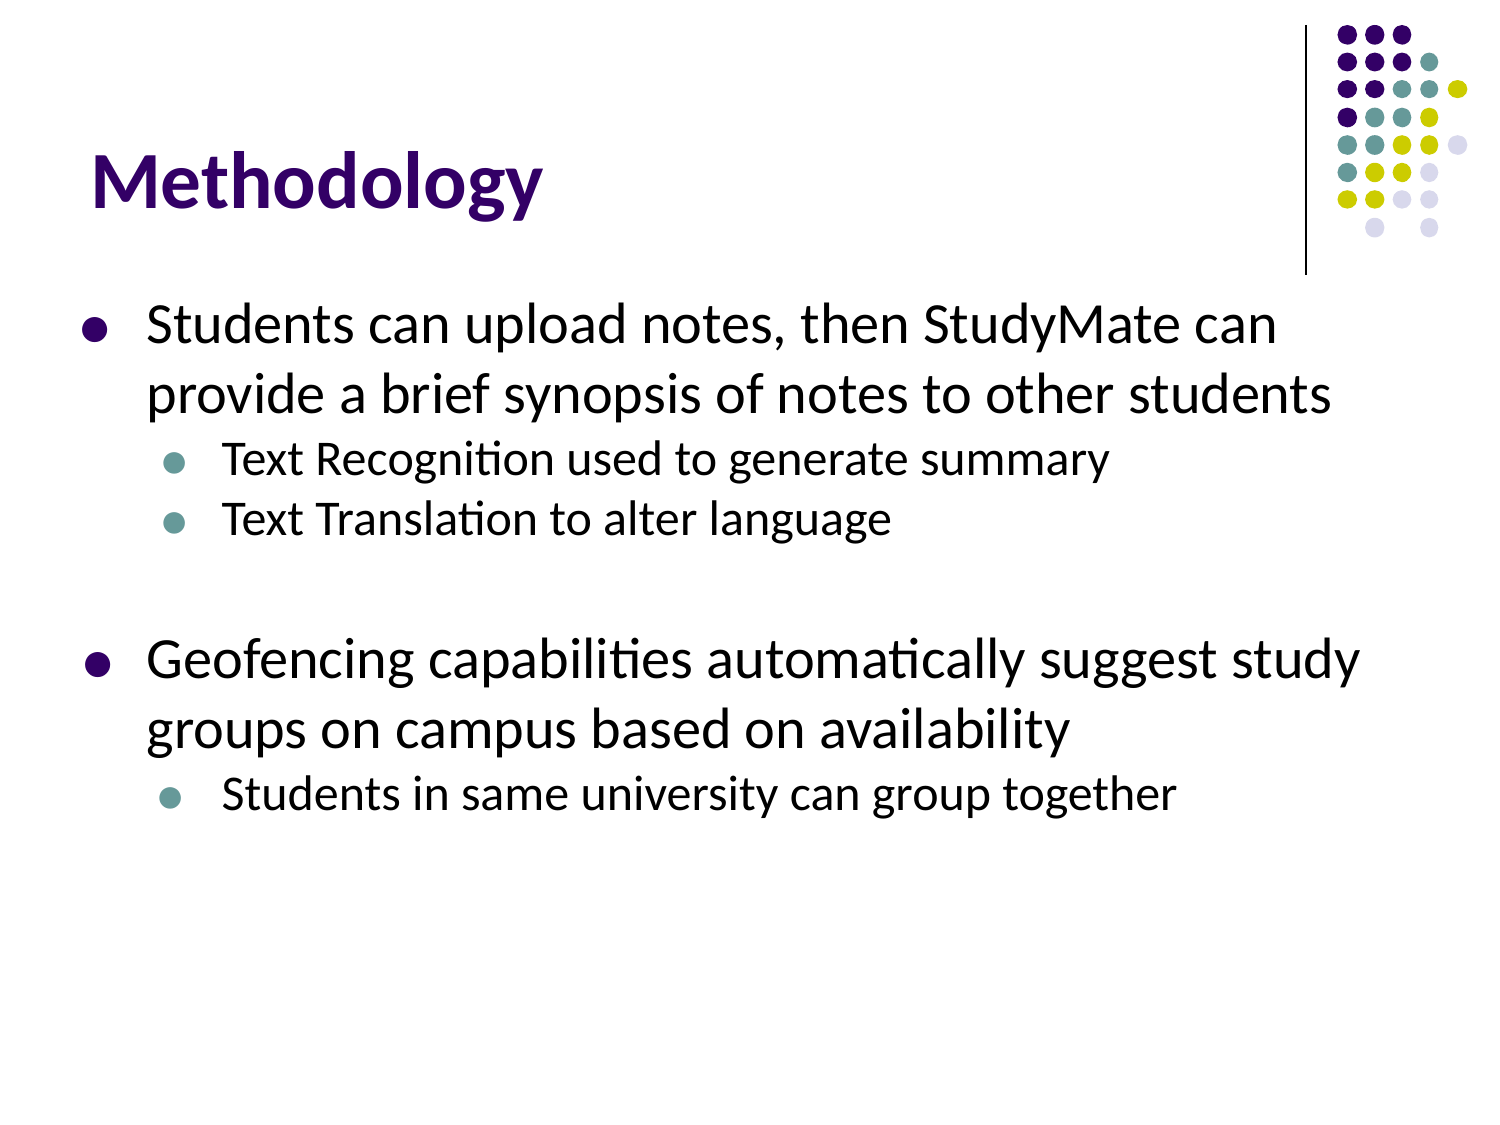

# Methodology
Students can upload notes, then StudyMate can provide a brief synopsis of notes to other students
Text Recognition used to generate summary
Text Translation to alter language

Geofencing capabilities automatically suggest study groups on campus based on availability
Students in same university can group together